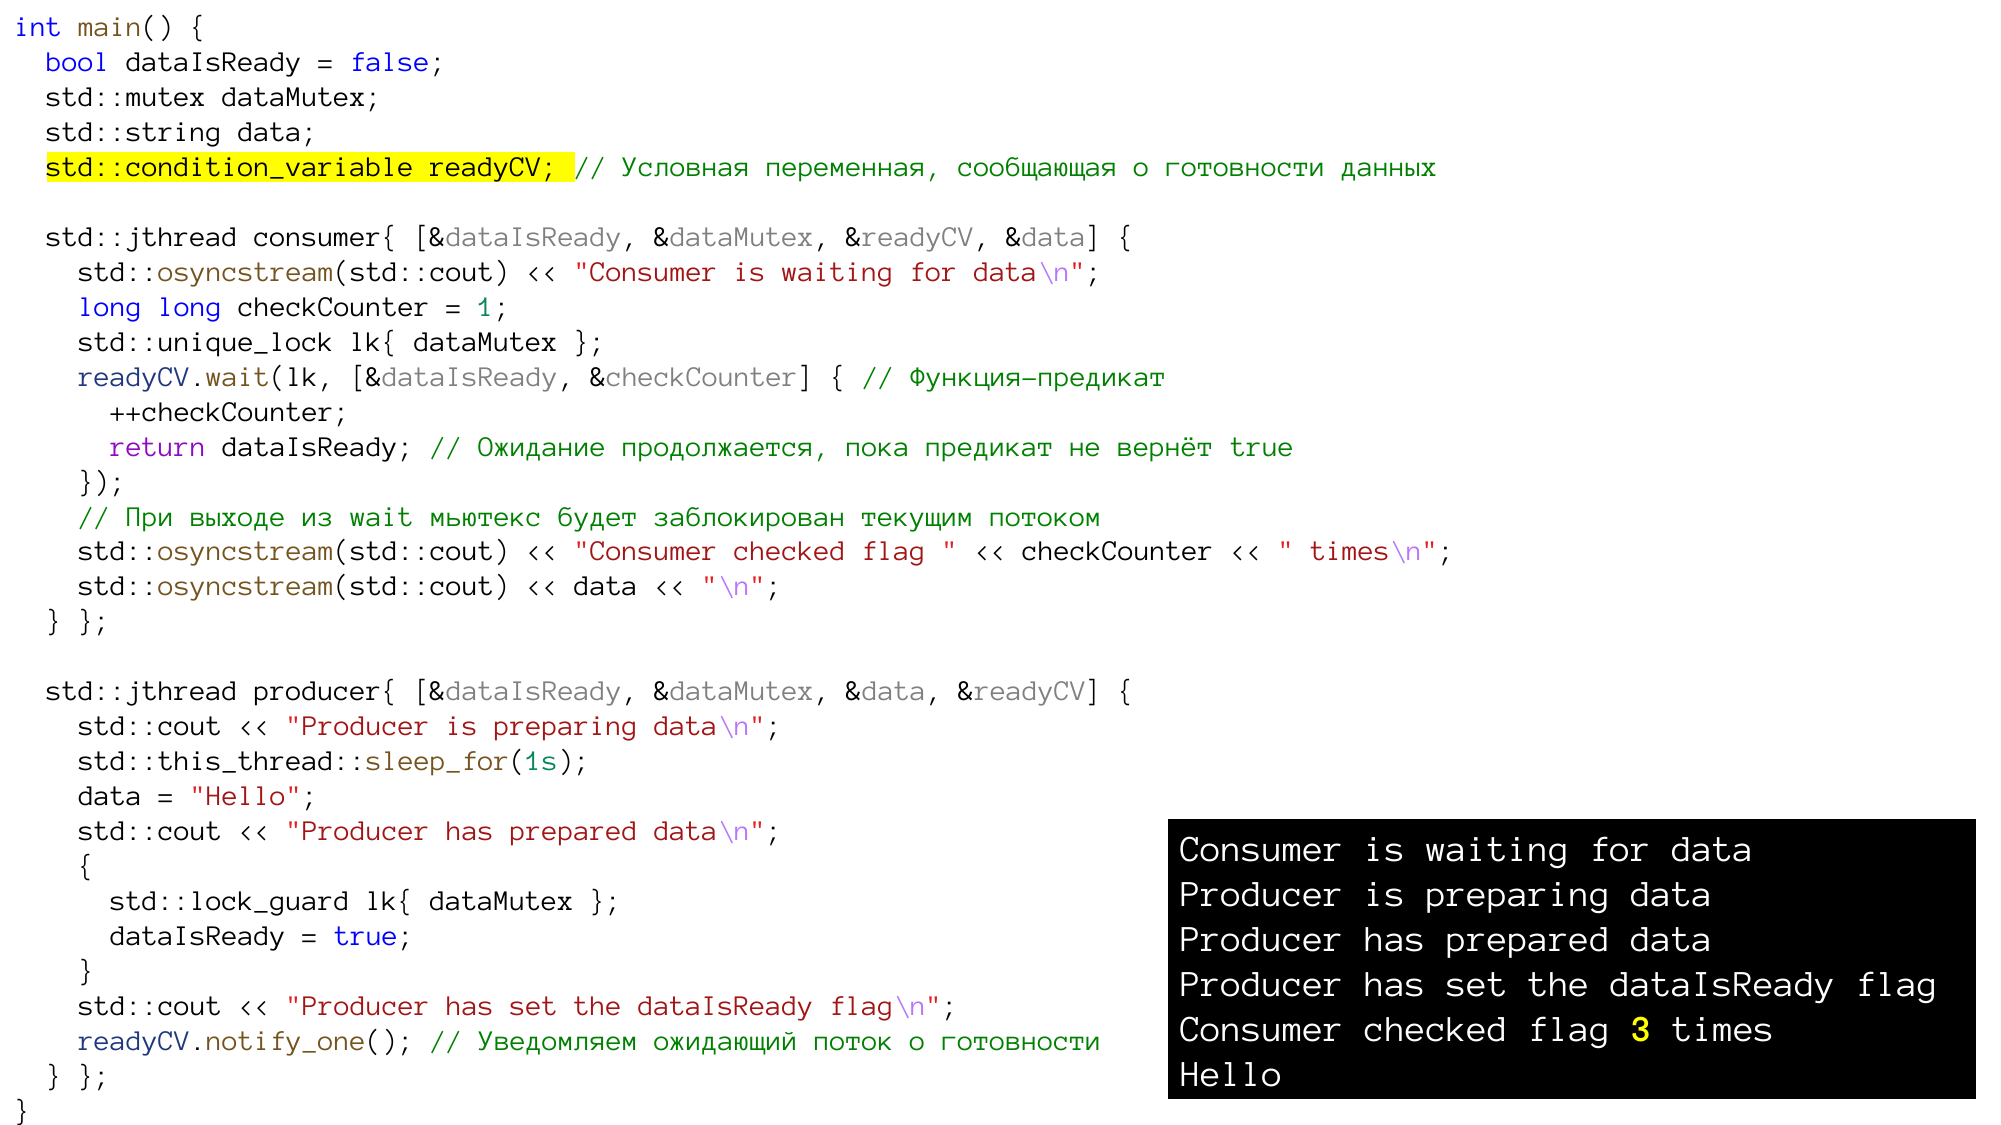

int main() {
  bool dataIsReady = false;
  std::mutex dataMutex;
  std::string data;
  std::condition_variable readyCV; // Условная переменная, сообщающая о готовности данных

  std::jthread consumer{ [&dataIsReady, &dataMutex, &readyCV, &data] {
    std::osyncstream(std::cout) << "Consumer is waiting for data\n";
    long long checkCounter = 1;
    std::unique_lock lk{ dataMutex };
    readyCV.wait(lk, [&dataIsReady, &checkCounter] { // Функция-предикат
      ++checkCounter;
      return dataIsReady; // Ожидание продолжается, пока предикат не вернёт true
    });
    // При выходе из wait мьютекс будет заблокирован текущим потоком
    std::osyncstream(std::cout) << "Consumer checked flag " << checkCounter << " times\n";
    std::osyncstream(std::cout) << data << "\n";
  } };

  std::jthread producer{ [&dataIsReady, &dataMutex, &data, &readyCV] {
    std::cout << "Producer is preparing data\n";
    std::this_thread::sleep_for(1s);
    data = "Hello";
    std::cout << "Producer has prepared data\n";
    {
      std::lock_guard lk{ dataMutex };
      dataIsReady = true;
    }
    std::cout << "Producer has set the dataIsReady flag\n";
    readyCV.notify_one(); // Уведомляем ожидающий поток о готовности
  } };
}
Consumer is waiting for data
Producer is preparing data
Producer has prepared data
Producer has set the dataIsReady flag
Consumer checked flag 3 times
Hello